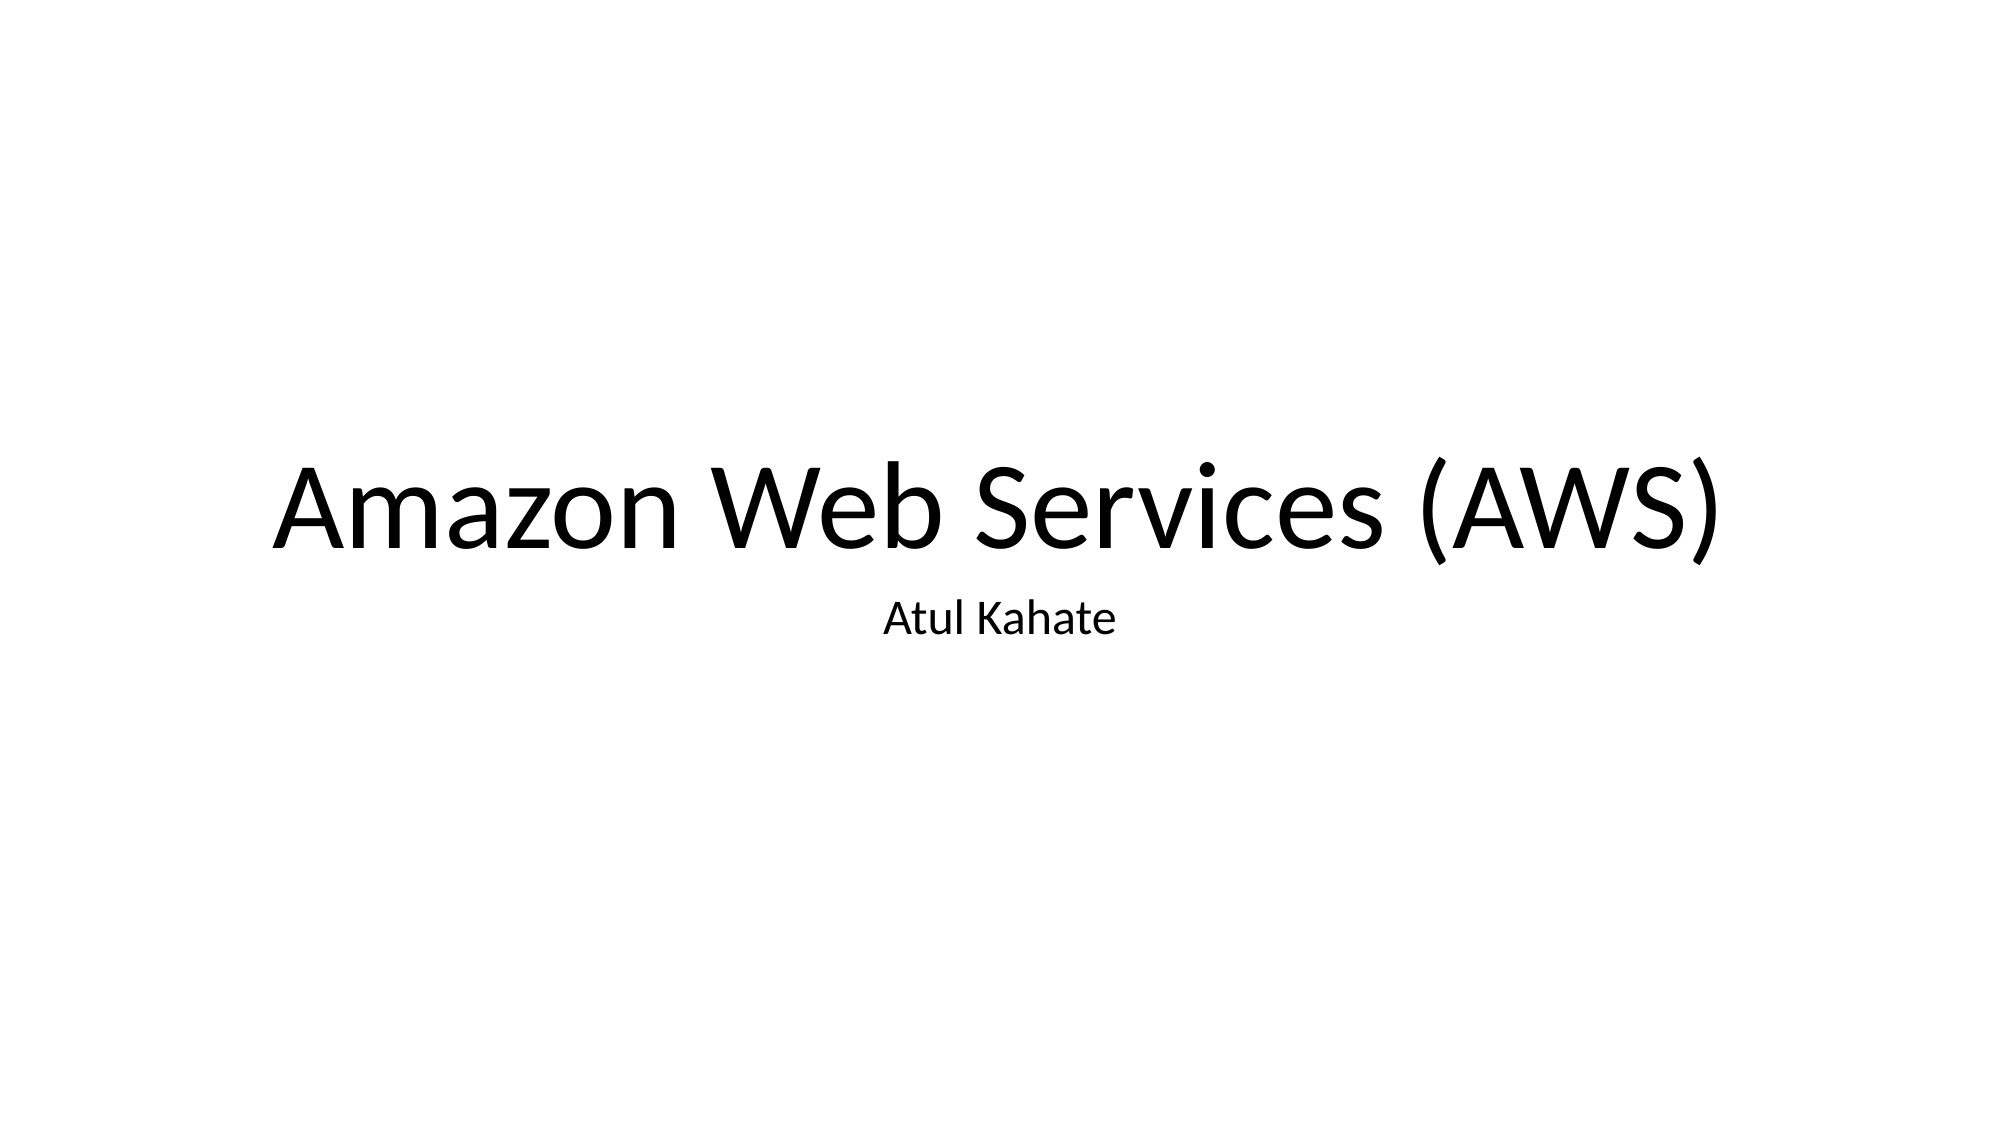

# Amazon Web Services (AWS)
Atul Kahate